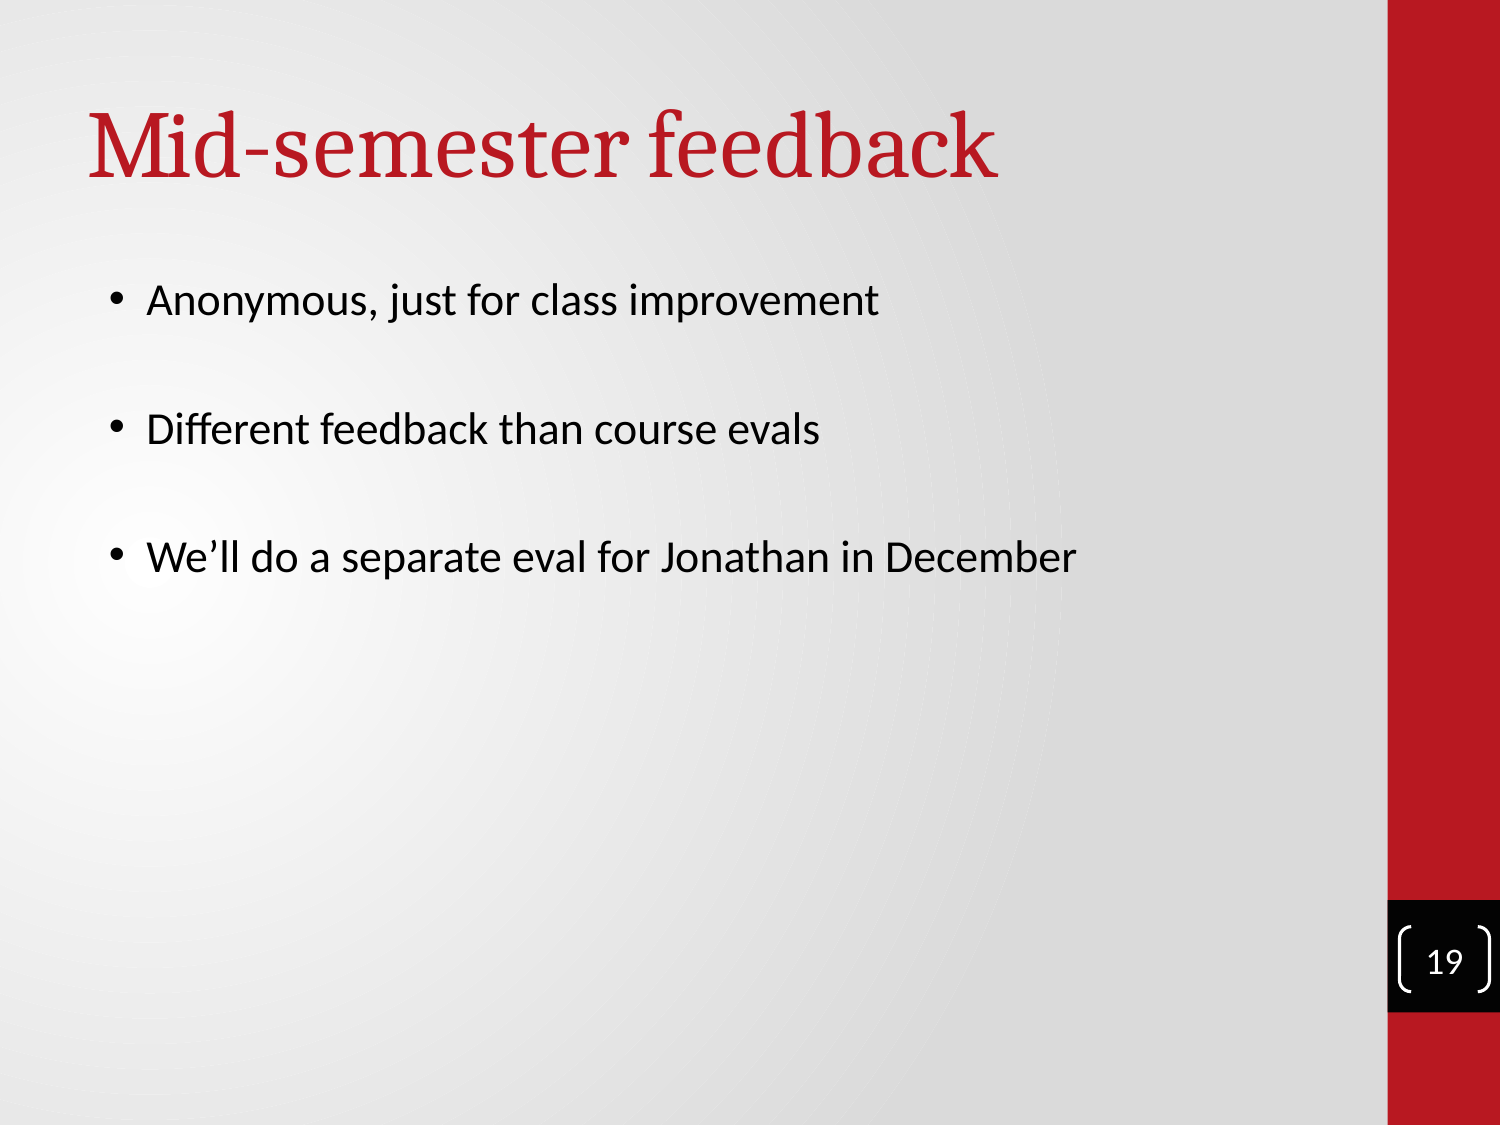

# Mid-semester feedback
Anonymous, just for class improvement

Different feedback than course evals

We’ll do a separate eval for Jonathan in December
19